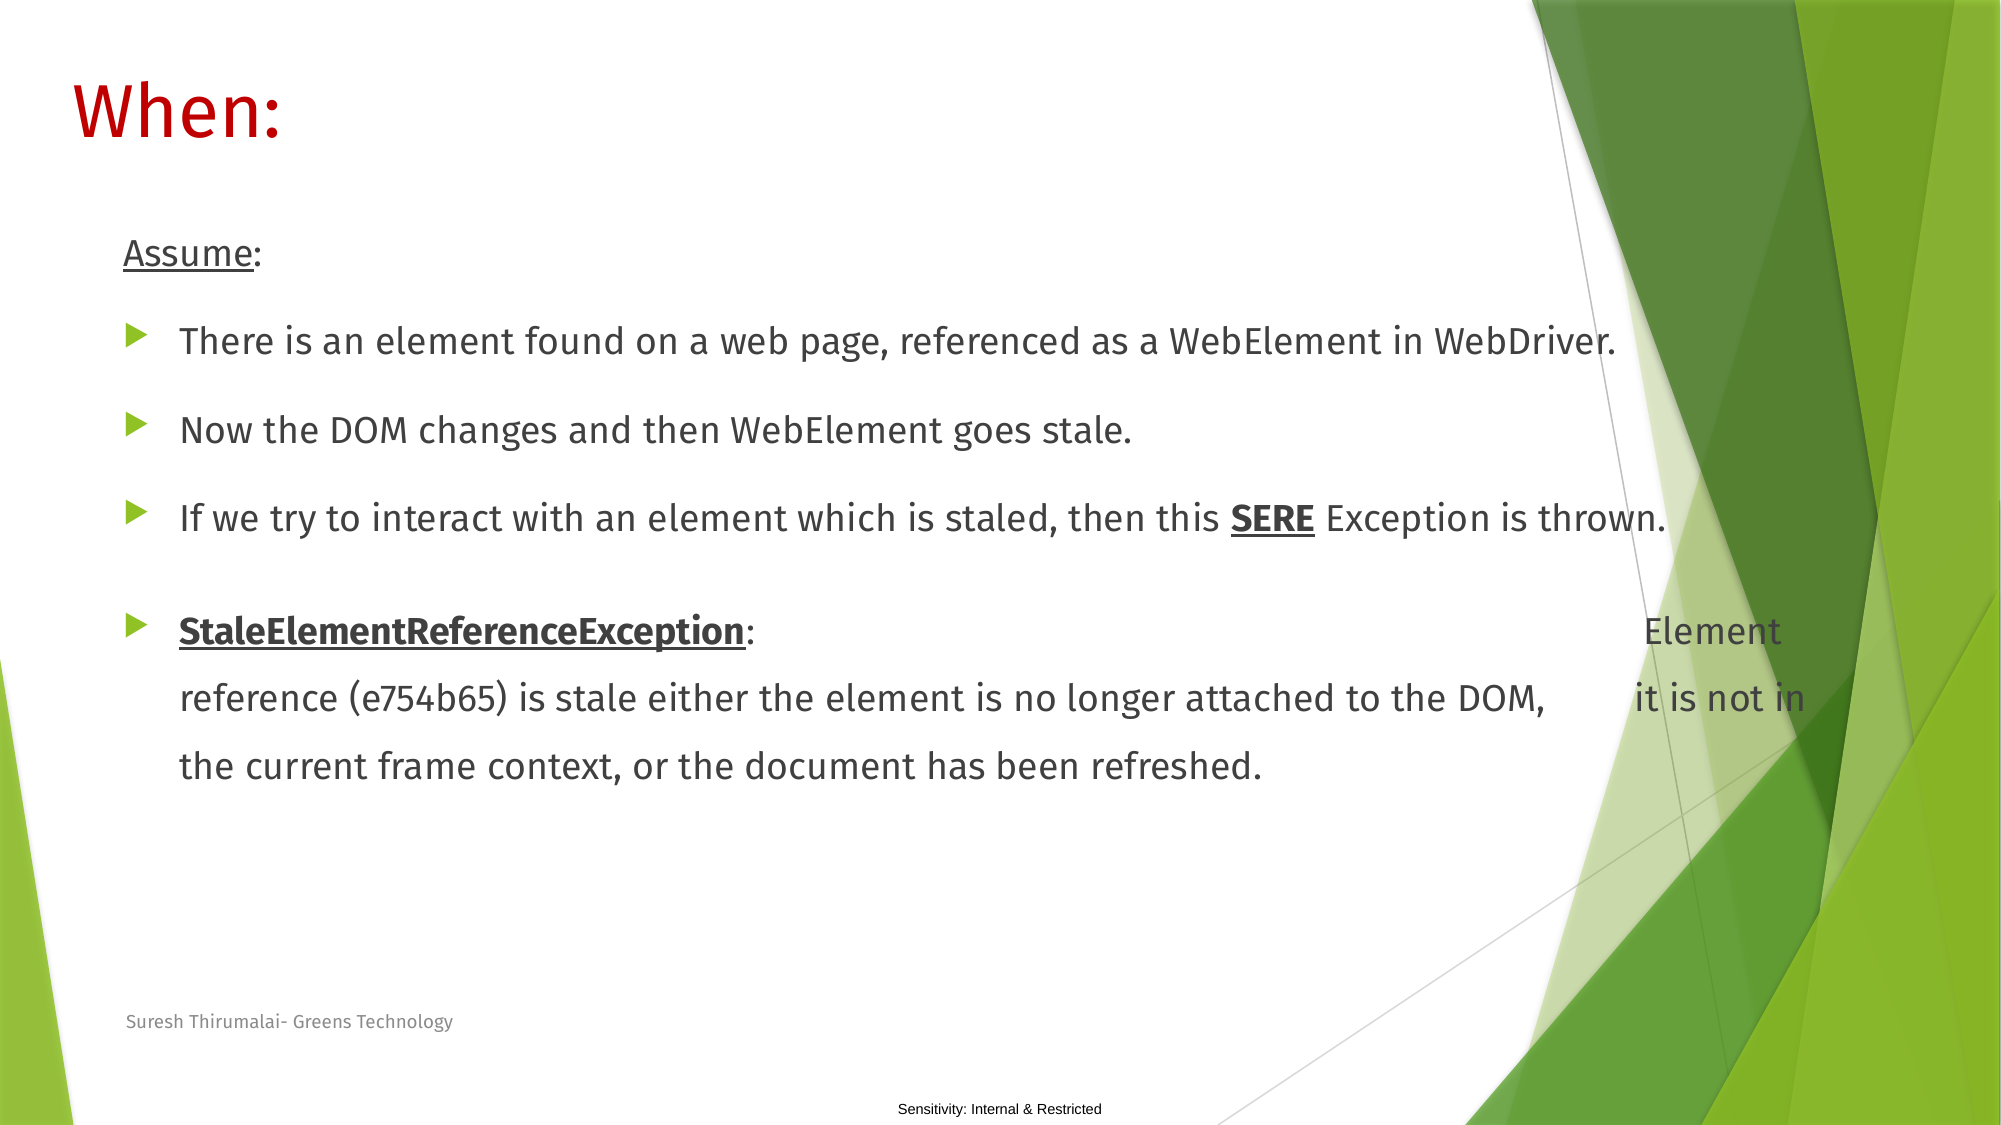

# When:
Assume:
There is an element found on a web page, referenced as a WebElement in WebDriver.
Now the DOM changes and then WebElement goes stale.
If we try to interact with an element which is staled, then this SERE Exception is thrown.

StaleElementReferenceException:                                                                                         Element reference (e754b65) is stale either the element is no longer attached to the DOM,         it is not in the current frame context, or the document has been refreshed.

Suresh Thirumalai- Greens Technology